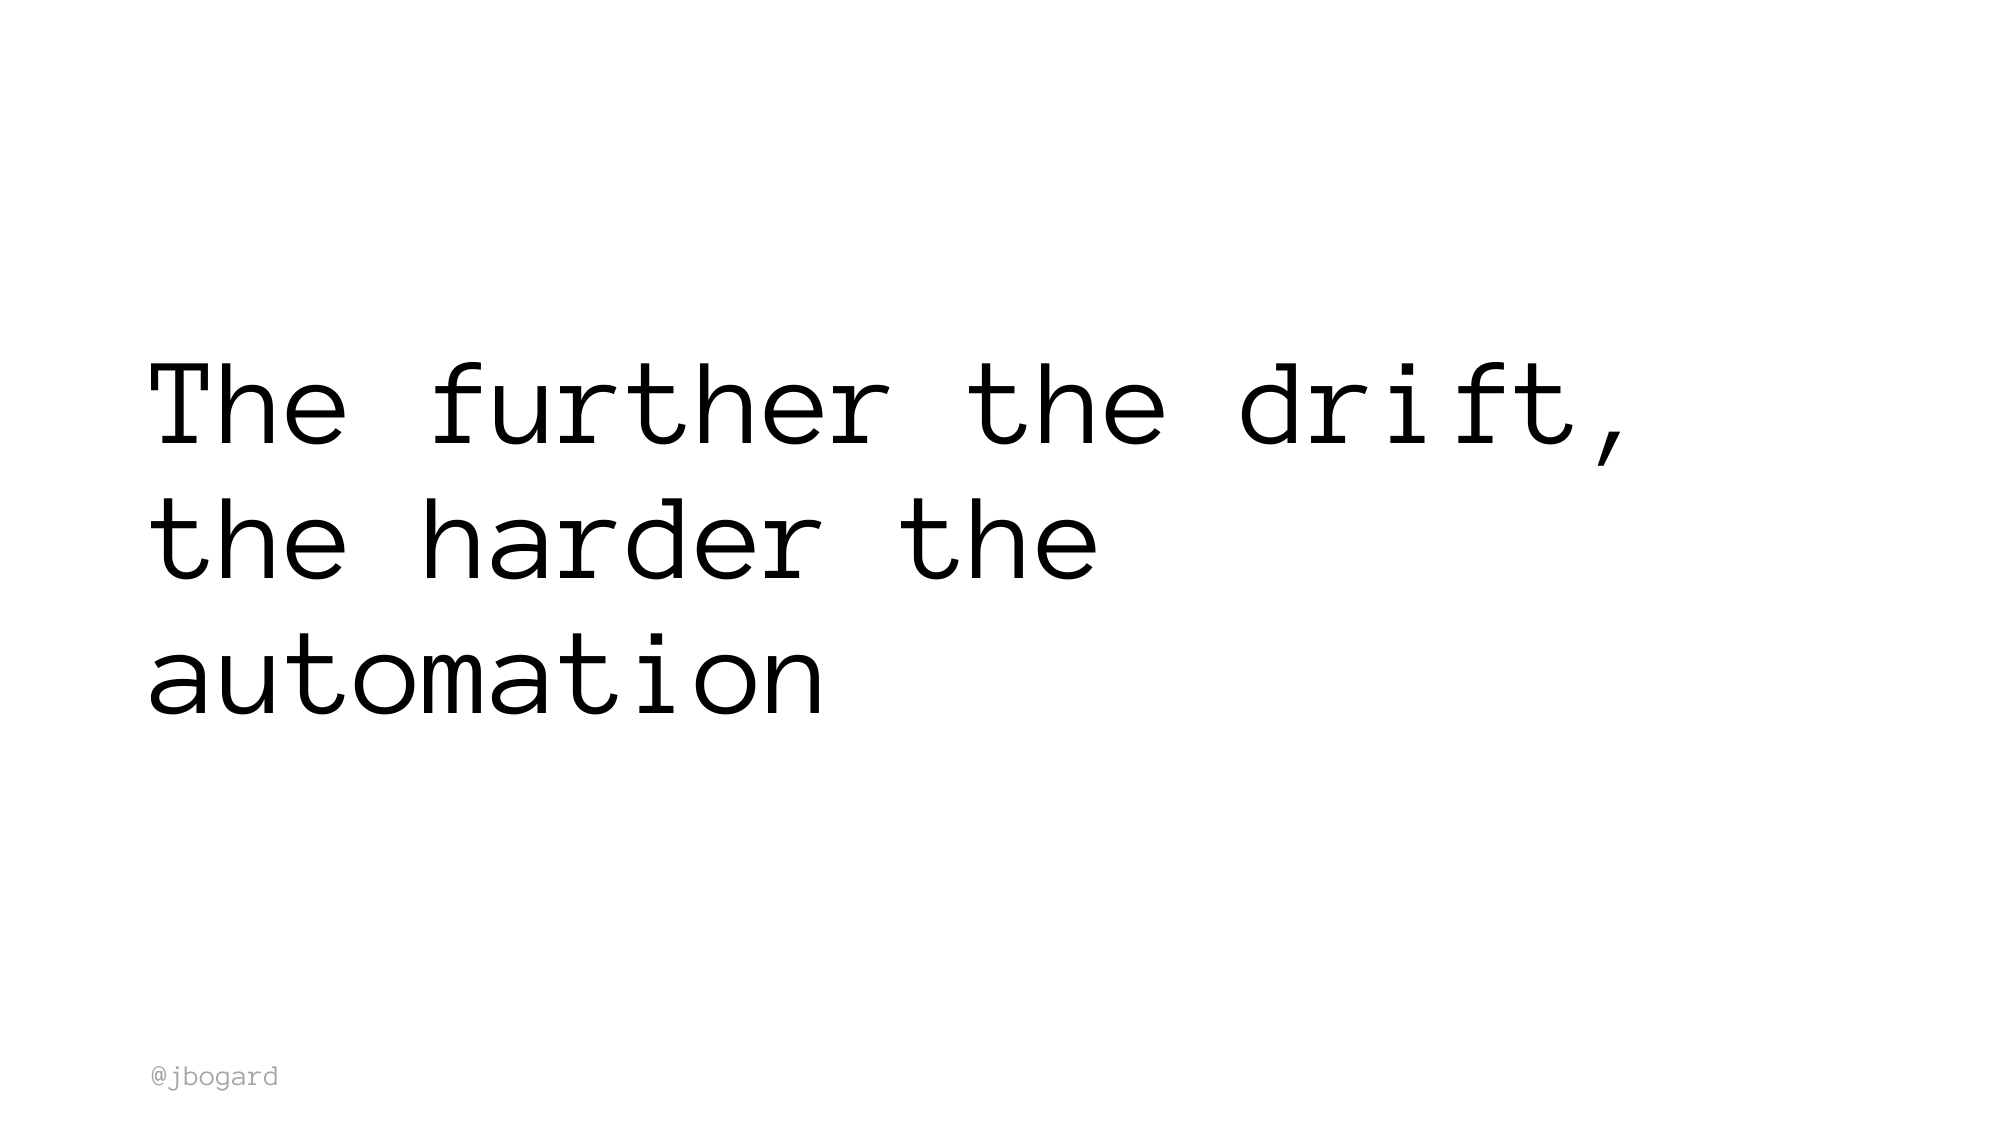

# The further the drift, the harder the automation